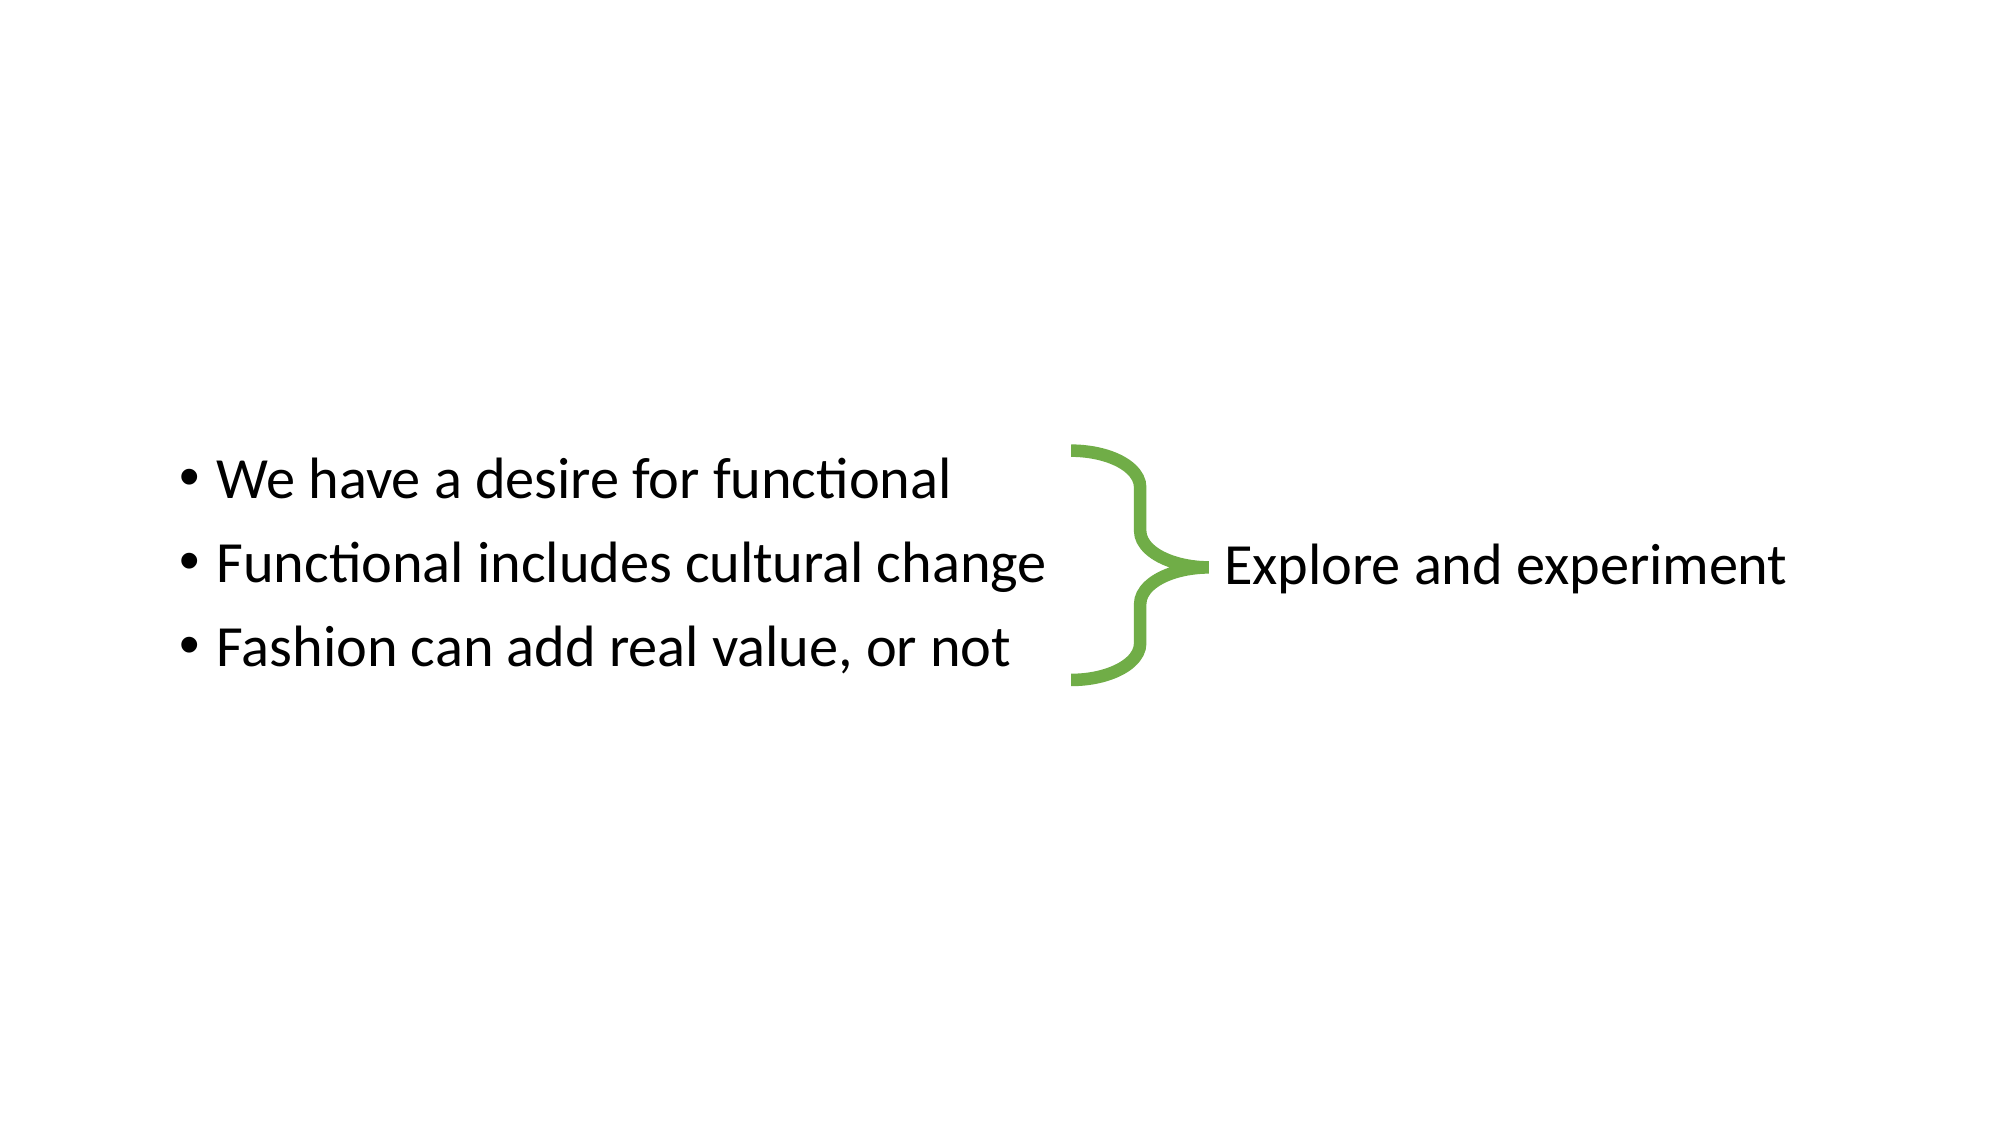

#
We have a desire for functional
Functional includes cultural change
Fashion can add real value, or not

Explore and experiment